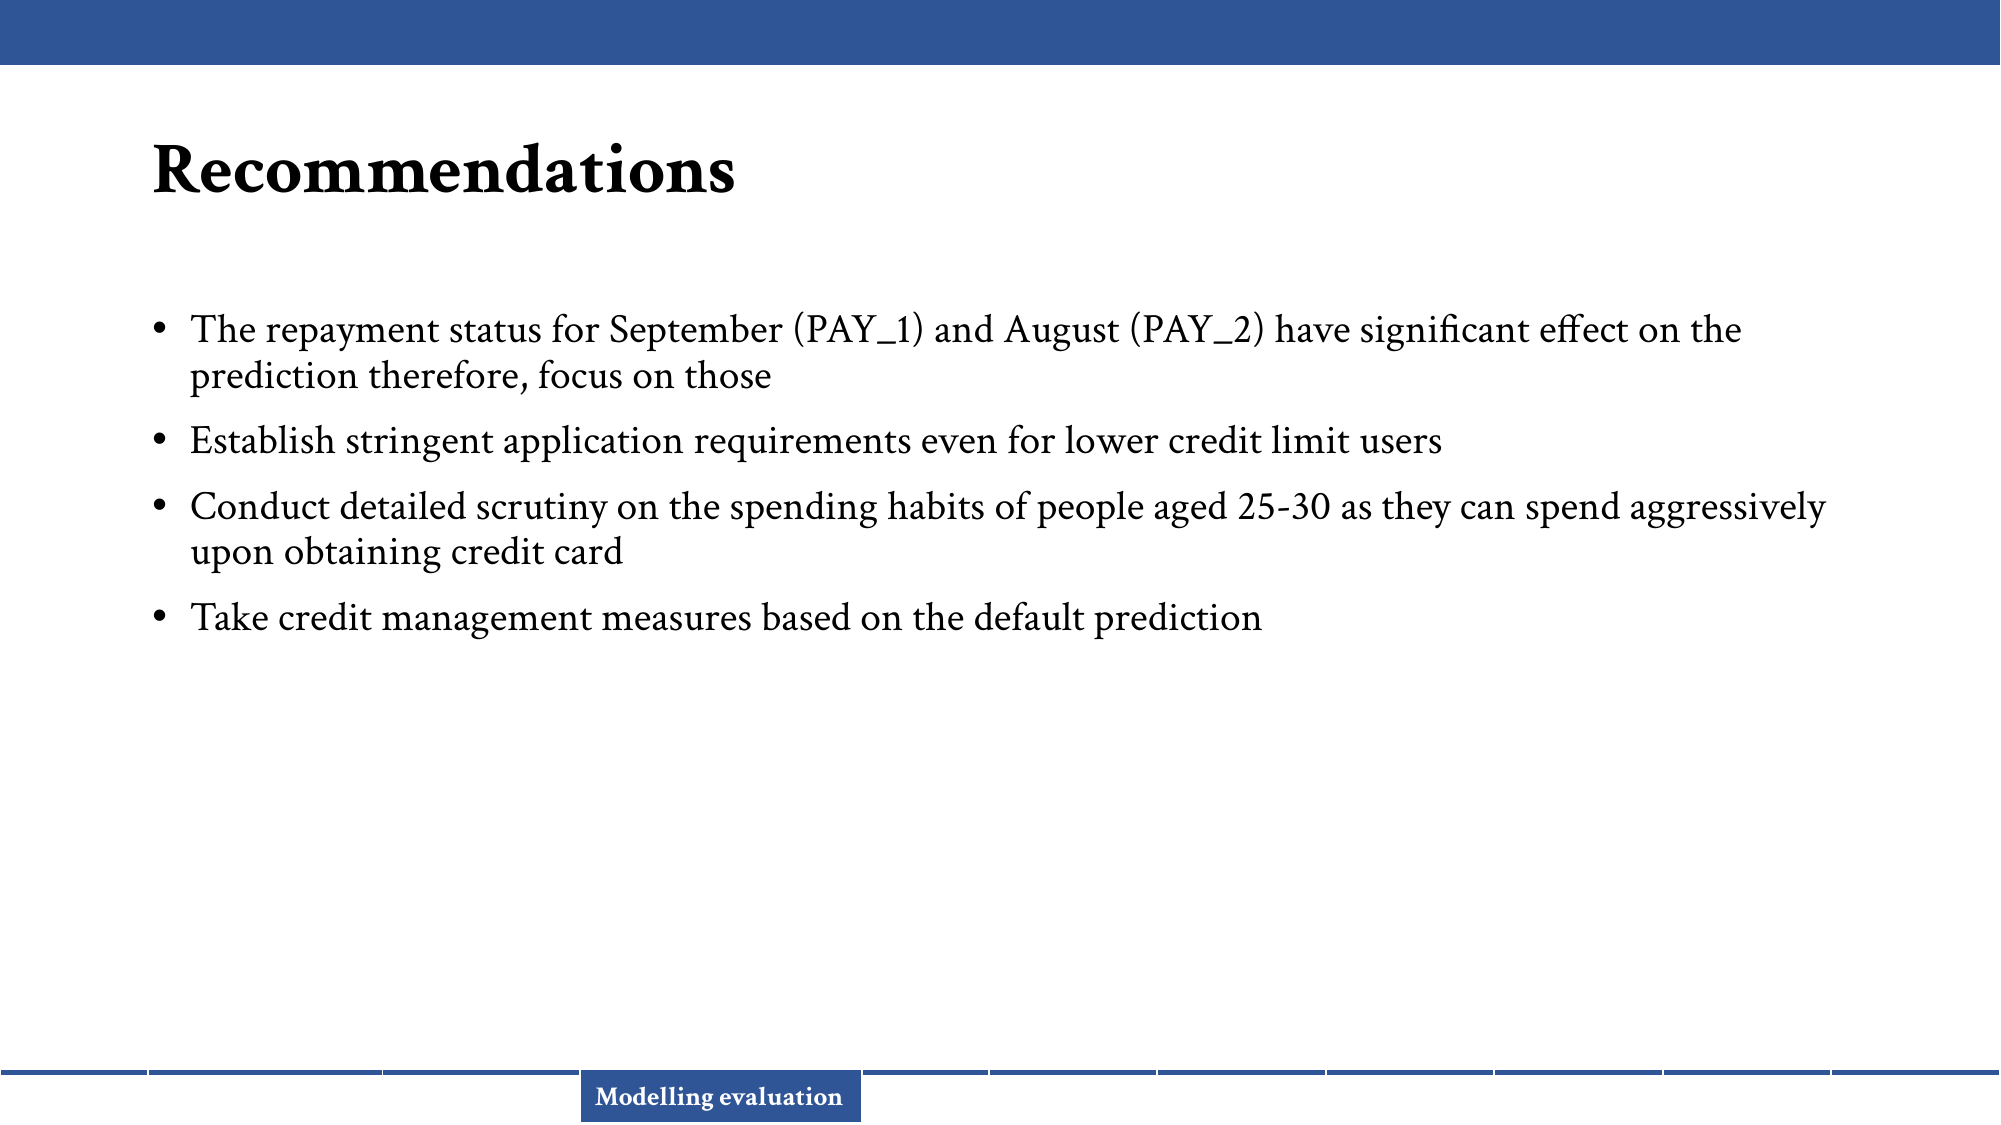

# Recommendations
The repayment status for September (PAY_1) and August (PAY_2) have significant effect on the prediction therefore, focus on those
Establish stringent application requirements even for lower credit limit users
Conduct detailed scrutiny on the spending habits of people aged 25-30 as they can spend aggressively upon obtaining credit card
Take credit management measures based on the default prediction
| Overview | Data Information | Preprocessing | Modelling evaluation | Sources | Appendix 1 | Appendix 2 | Appendix 3 | Appendix 4 | Appendix 5 | Appendix 6 |
| --- | --- | --- | --- | --- | --- | --- | --- | --- | --- | --- |